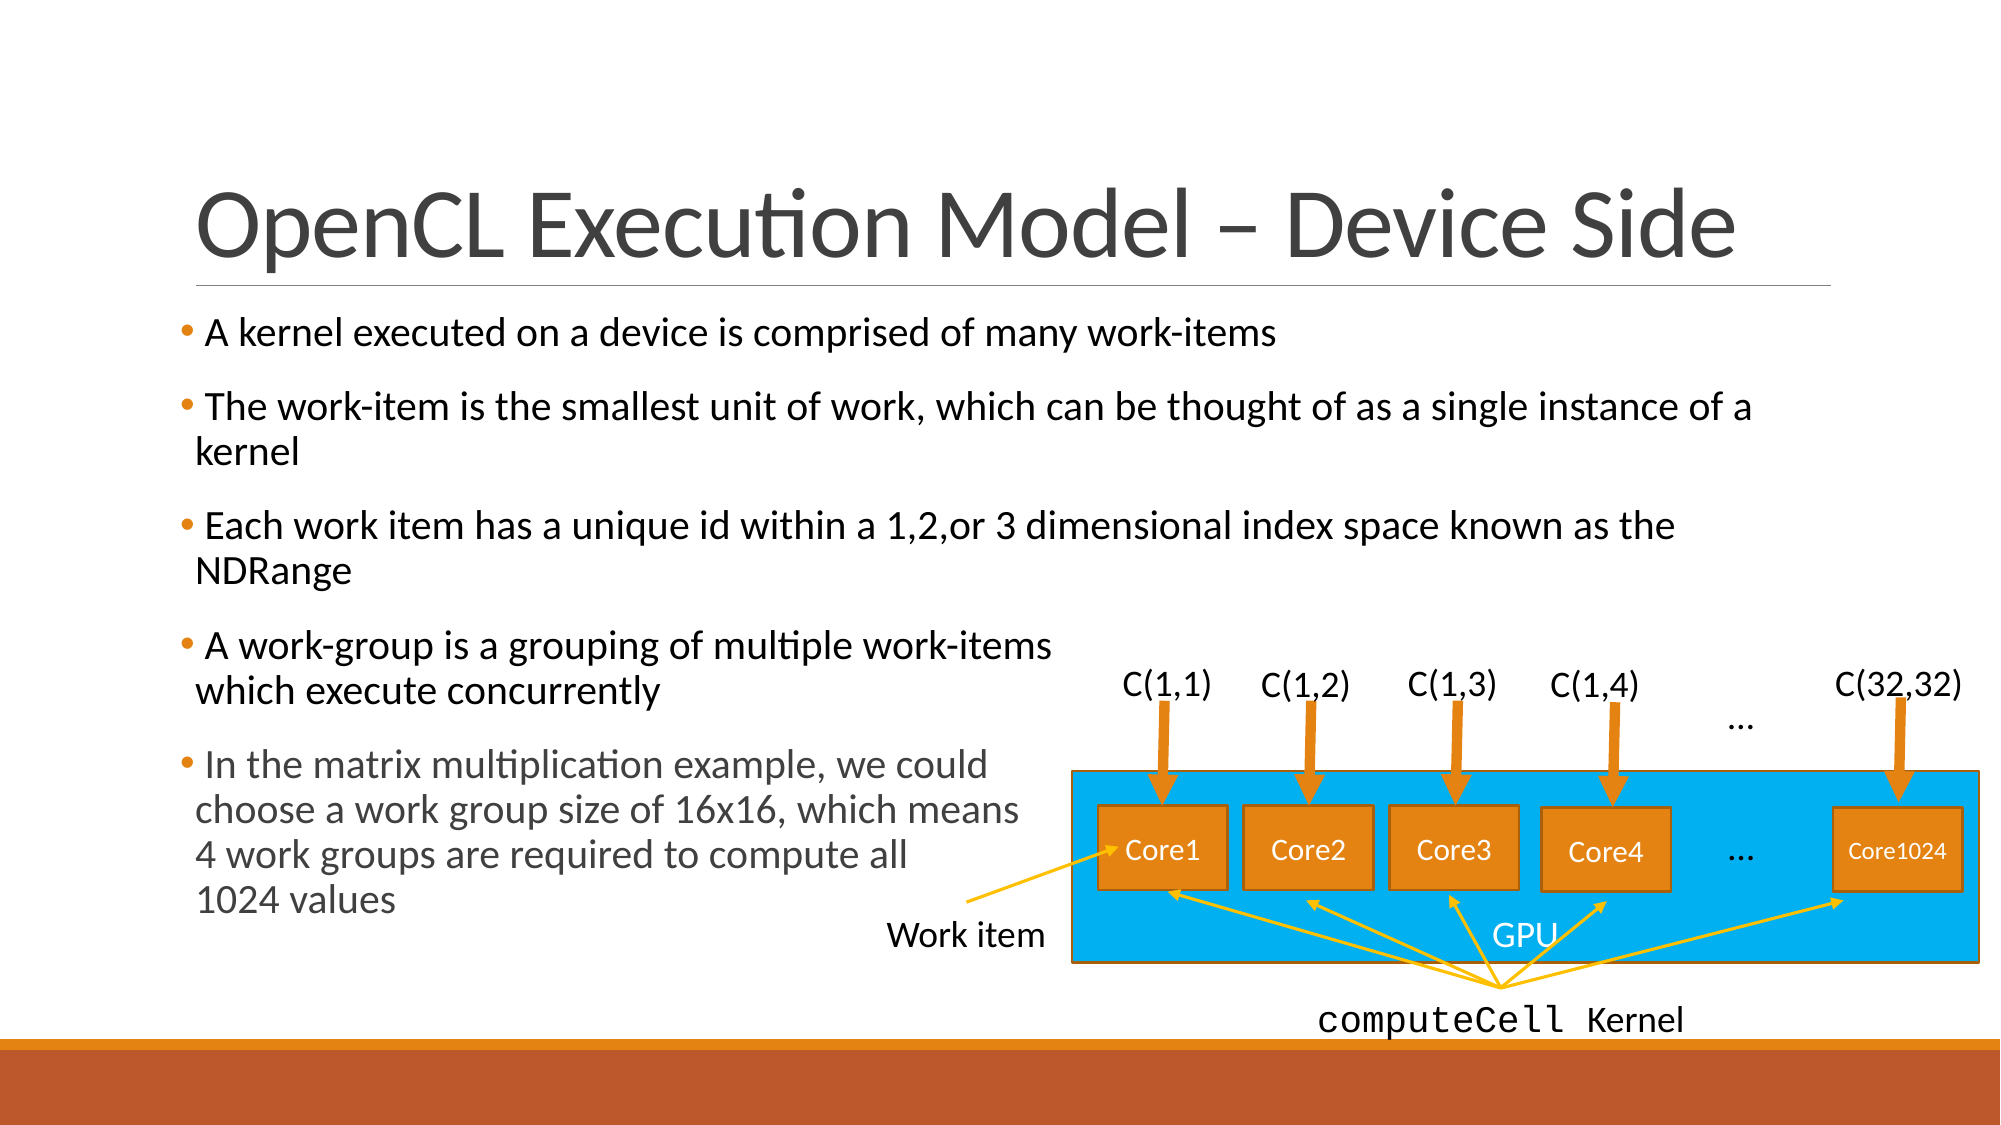

# OpenCL Execution Model – Device Side
 A kernel executed on a device is comprised of many work-items
 The work-item is the smallest unit of work, which can be thought of as a single instance of a kernel
 Each work item has a unique id within a 1,2,or 3 dimensional index space known as the NDRange
 A work-group is a grouping of multiple work-items
which execute concurrently
 In the matrix multiplication example, we could
choose a work group size of 16x16, which means
4 work groups are required to compute all
1024 values

C(1,1)
C(1,3)
C(32,32)
C(1,2)
C(1,4)
…
GPU
Core1
Core2
Core3
Core4
Core1024
…
Work item
computeCell Kernel